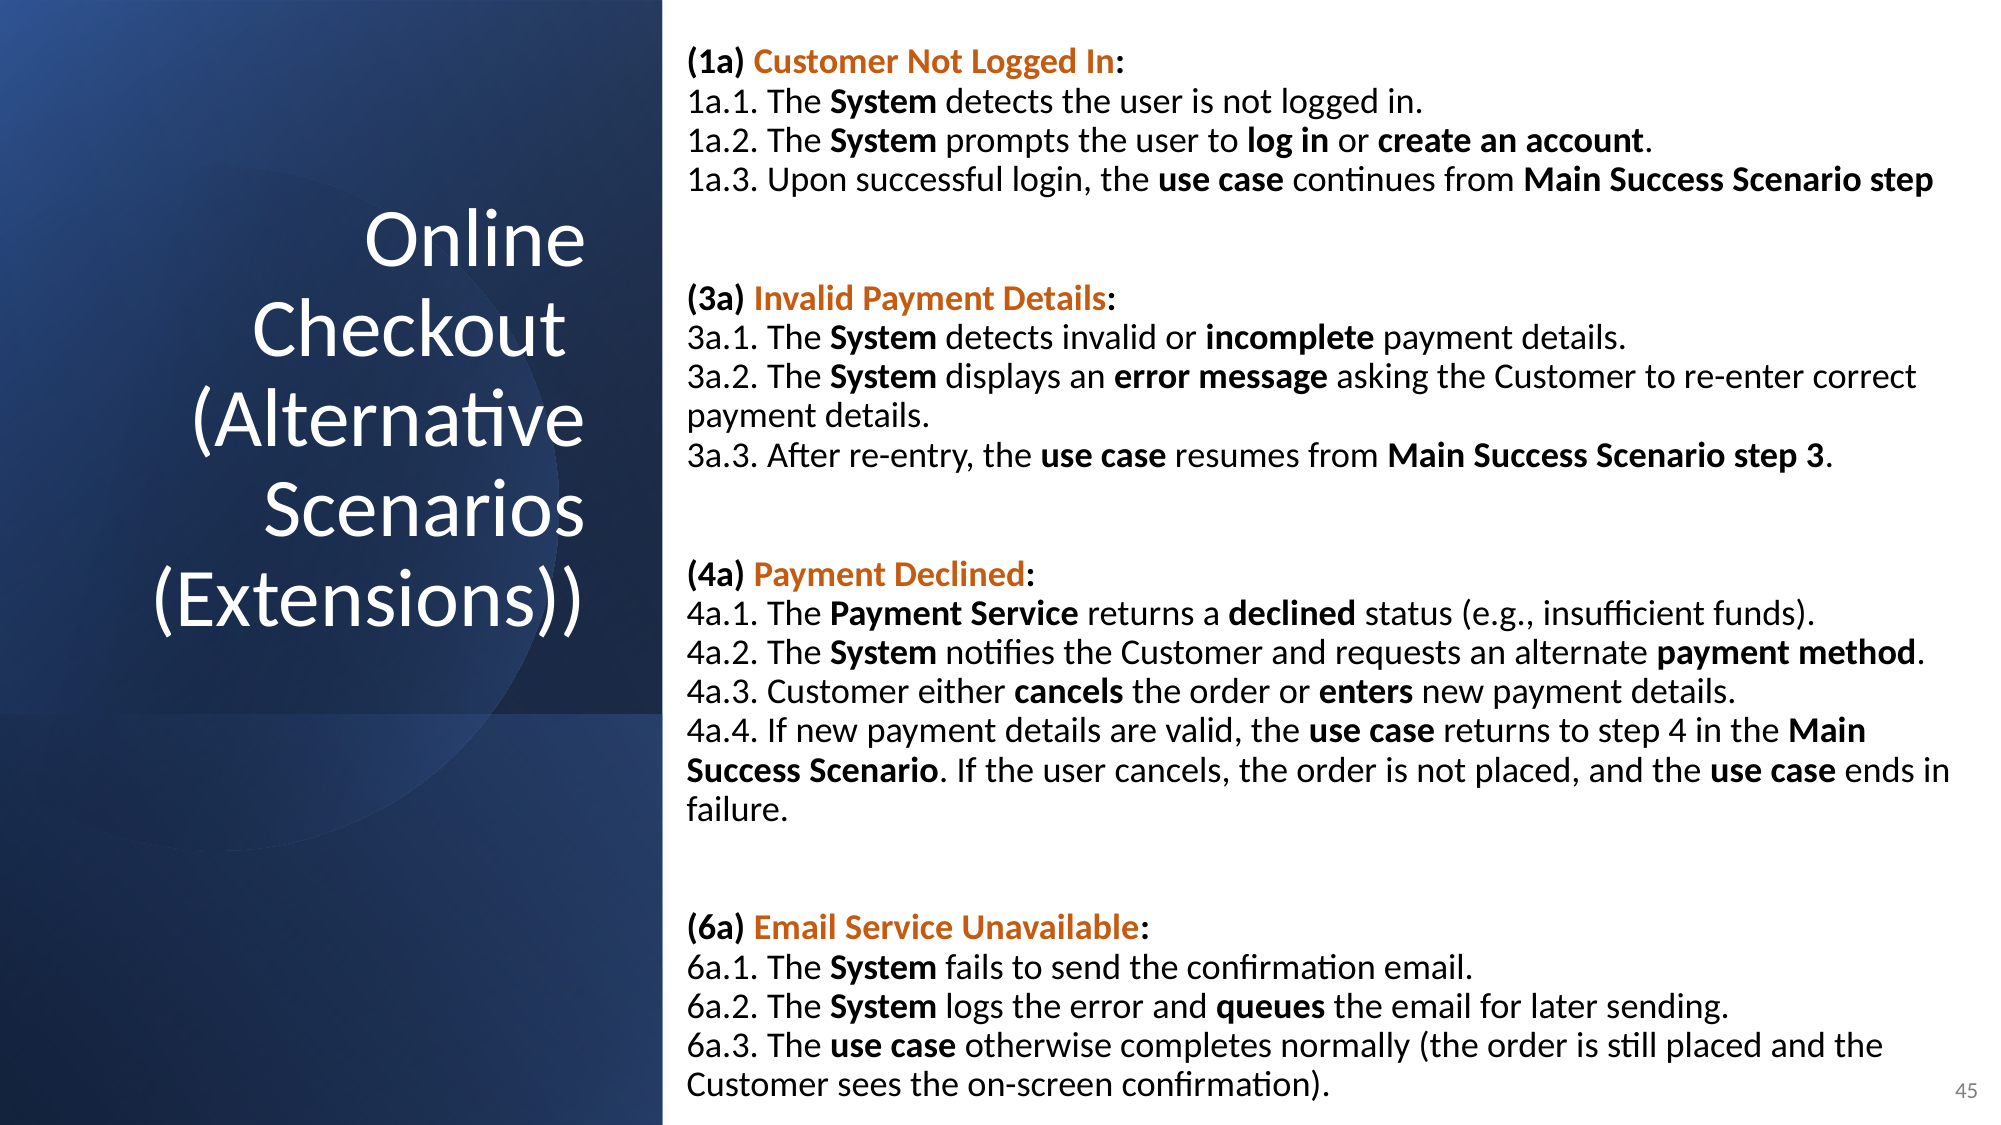

(1a) Customer Not Logged In:
1a.1. The System detects the user is not logged in.
1a.2. The System prompts the user to log in or create an account.
1a.3. Upon successful login, the use case continues from Main Success Scenario step

(3a) Invalid Payment Details:
3a.1. The System detects invalid or incomplete payment details.
3a.2. The System displays an error message asking the Customer to re-enter correct payment details.
3a.3. After re-entry, the use case resumes from Main Success Scenario step 3.

(4a) Payment Declined:
4a.1. The Payment Service returns a declined status (e.g., insufficient funds).
4a.2. The System notifies the Customer and requests an alternate payment method.
4a.3. Customer either cancels the order or enters new payment details.
4a.4. If new payment details are valid, the use case returns to step 4 in the Main Success Scenario. If the user cancels, the order is not placed, and the use case ends in failure.

(6a) Email Service Unavailable:
6a.1. The System fails to send the confirmation email.
6a.2. The System logs the error and queues the email for later sending.
6a.3. The use case otherwise completes normally (the order is still placed and the Customer sees the on-screen confirmation).

# Online Checkout  (Alternative Scenarios (Extensions))

45